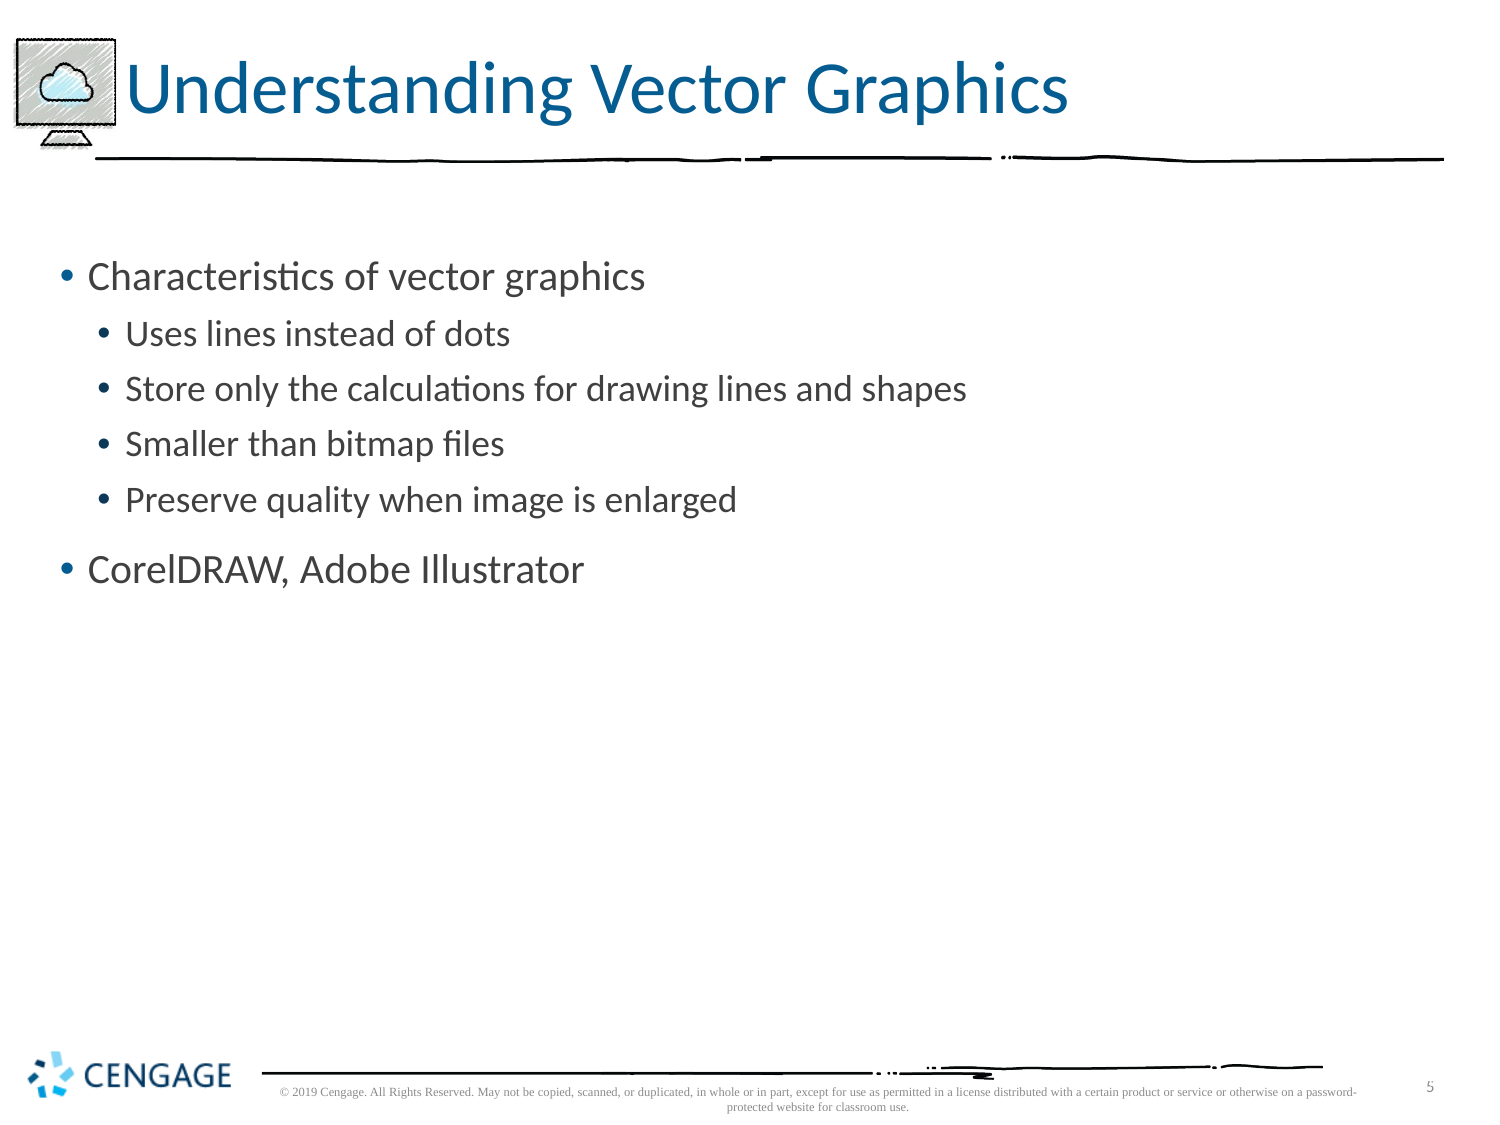

# Understanding Vector Graphics
Characteristics of vector graphics
Uses lines instead of dots
Store only the calculations for drawing lines and shapes
Smaller than bitmap files
Preserve quality when image is enlarged
CorelDRAW, Adobe Illustrator
5
© 2019 Cengage. All Rights Reserved. May not be copied, scanned, or duplicated, in whole or in part, except for use as permitted in a license distributed with a certain product or service or otherwise on a password-protected website for classroom use.